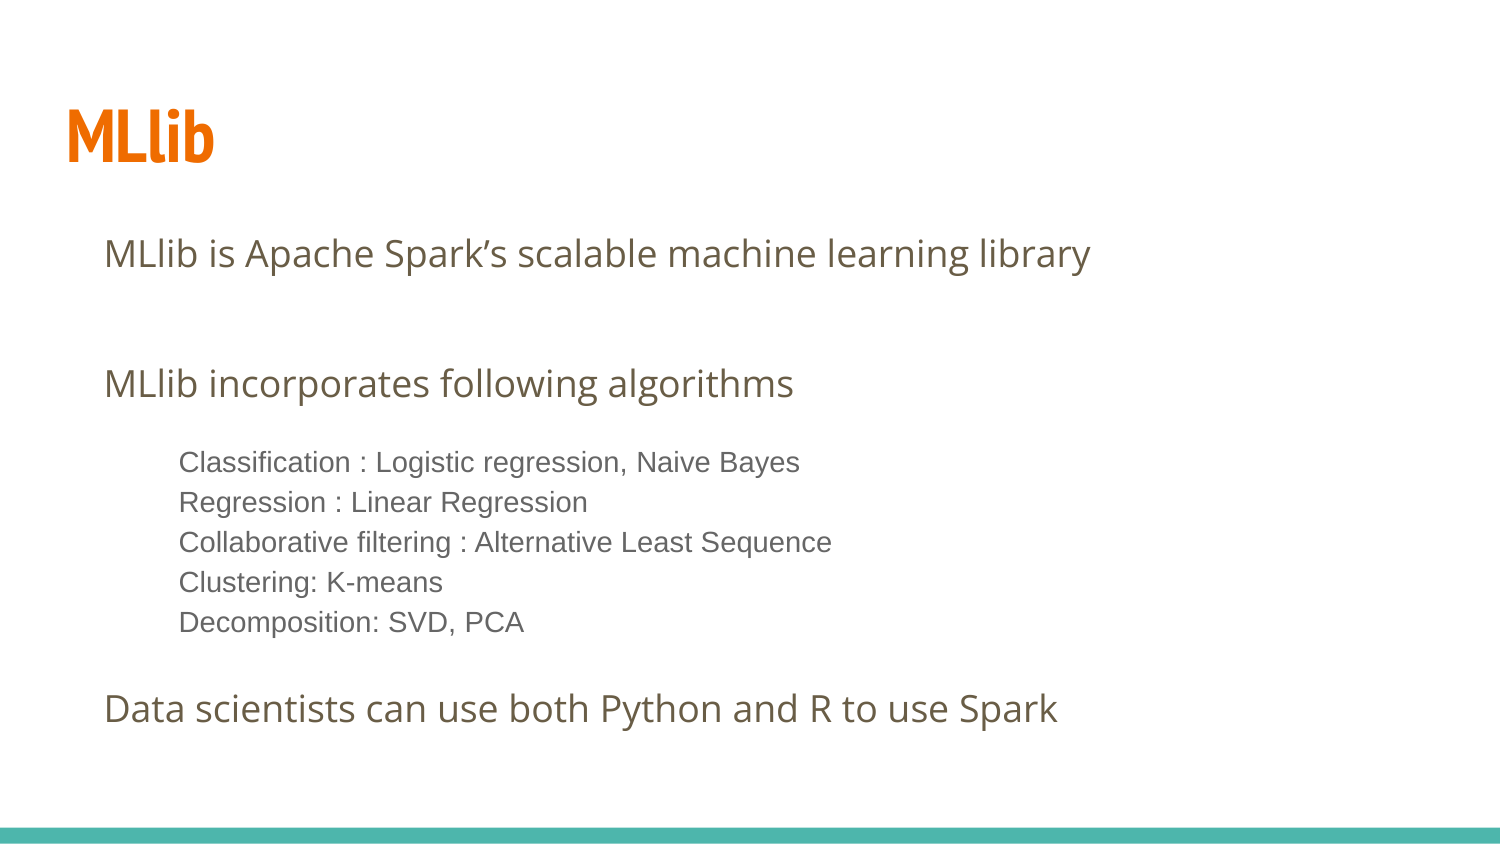

# MLlib
MLlib is Apache Spark’s scalable machine learning library
MLlib incorporates following algorithms
Classification : Logistic regression, Naive Bayes
Regression : Linear Regression
Collaborative filtering : Alternative Least Sequence
Clustering: K-means
Decomposition: SVD, PCA
Data scientists can use both Python and R to use Spark